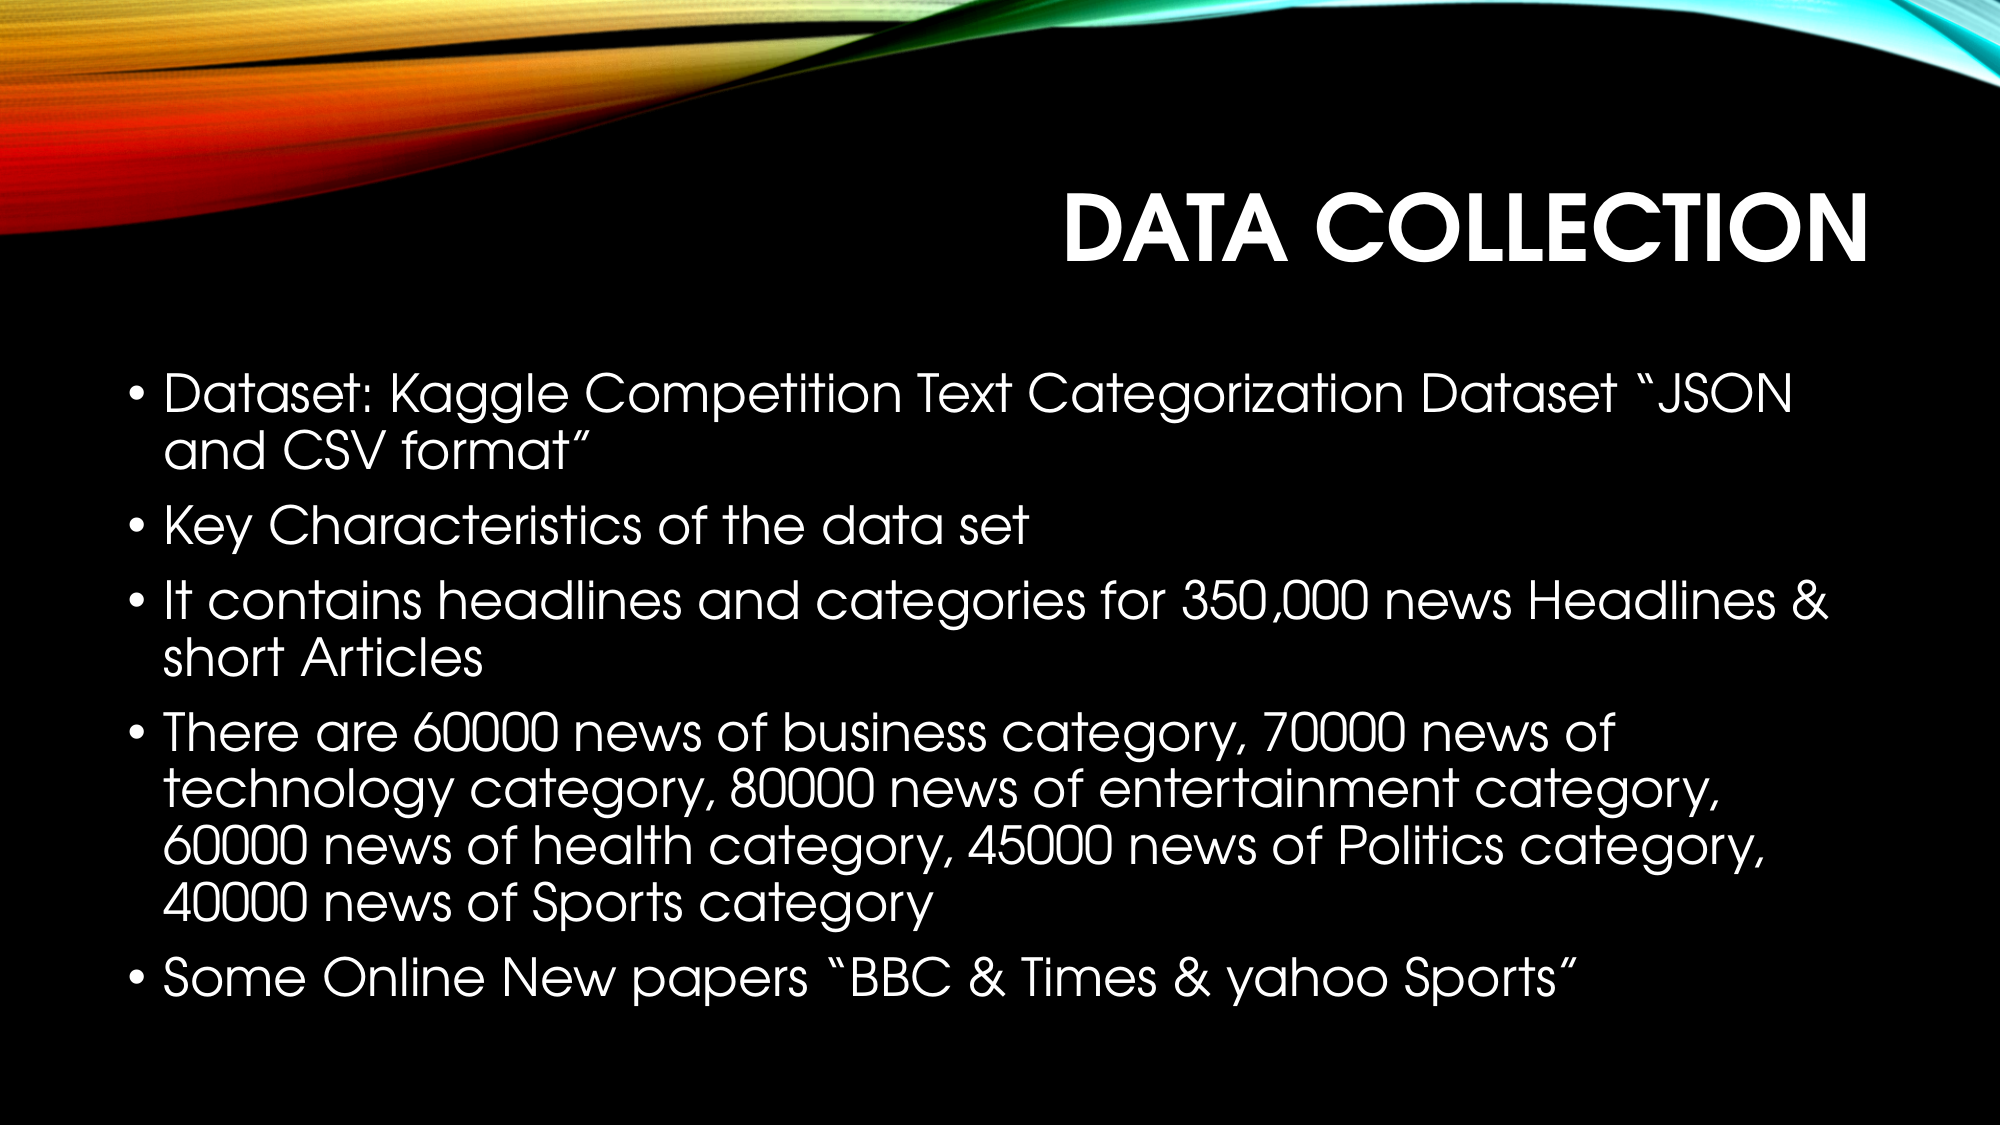

# Data collection
Dataset: Kaggle Competition Text Categorization Dataset “JSON and CSV format”
Key Characteristics of the data set
It contains headlines and categories for 350,000 news Headlines & short Articles
There are 60000 news of business category, 70000 news of technology category, 80000 news of entertainment category, 60000 news of health category, 45000 news of Politics category, 40000 news of Sports category
Some Online New papers “BBC & Times & yahoo Sports”